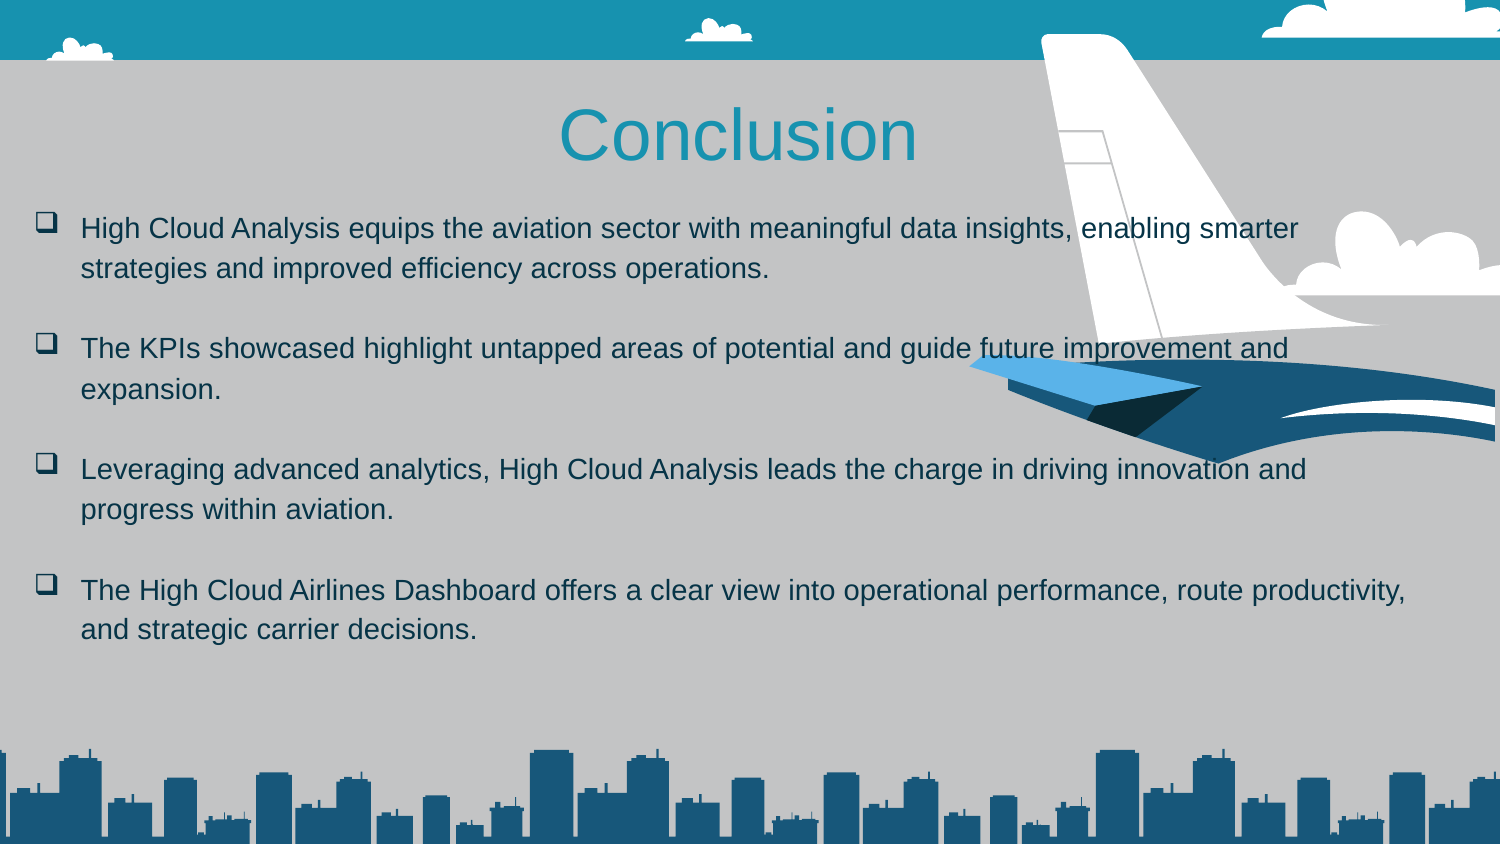

Conclusion
High Cloud Analysis equips the aviation sector with meaningful data insights, enabling smarter strategies and improved efficiency across operations.

The KPIs showcased highlight untapped areas of potential and guide future improvement and expansion.

Leveraging advanced analytics, High Cloud Analysis leads the charge in driving innovation and progress within aviation.

The High Cloud Airlines Dashboard offers a clear view into operational performance, route productivity, and strategic carrier decisions.